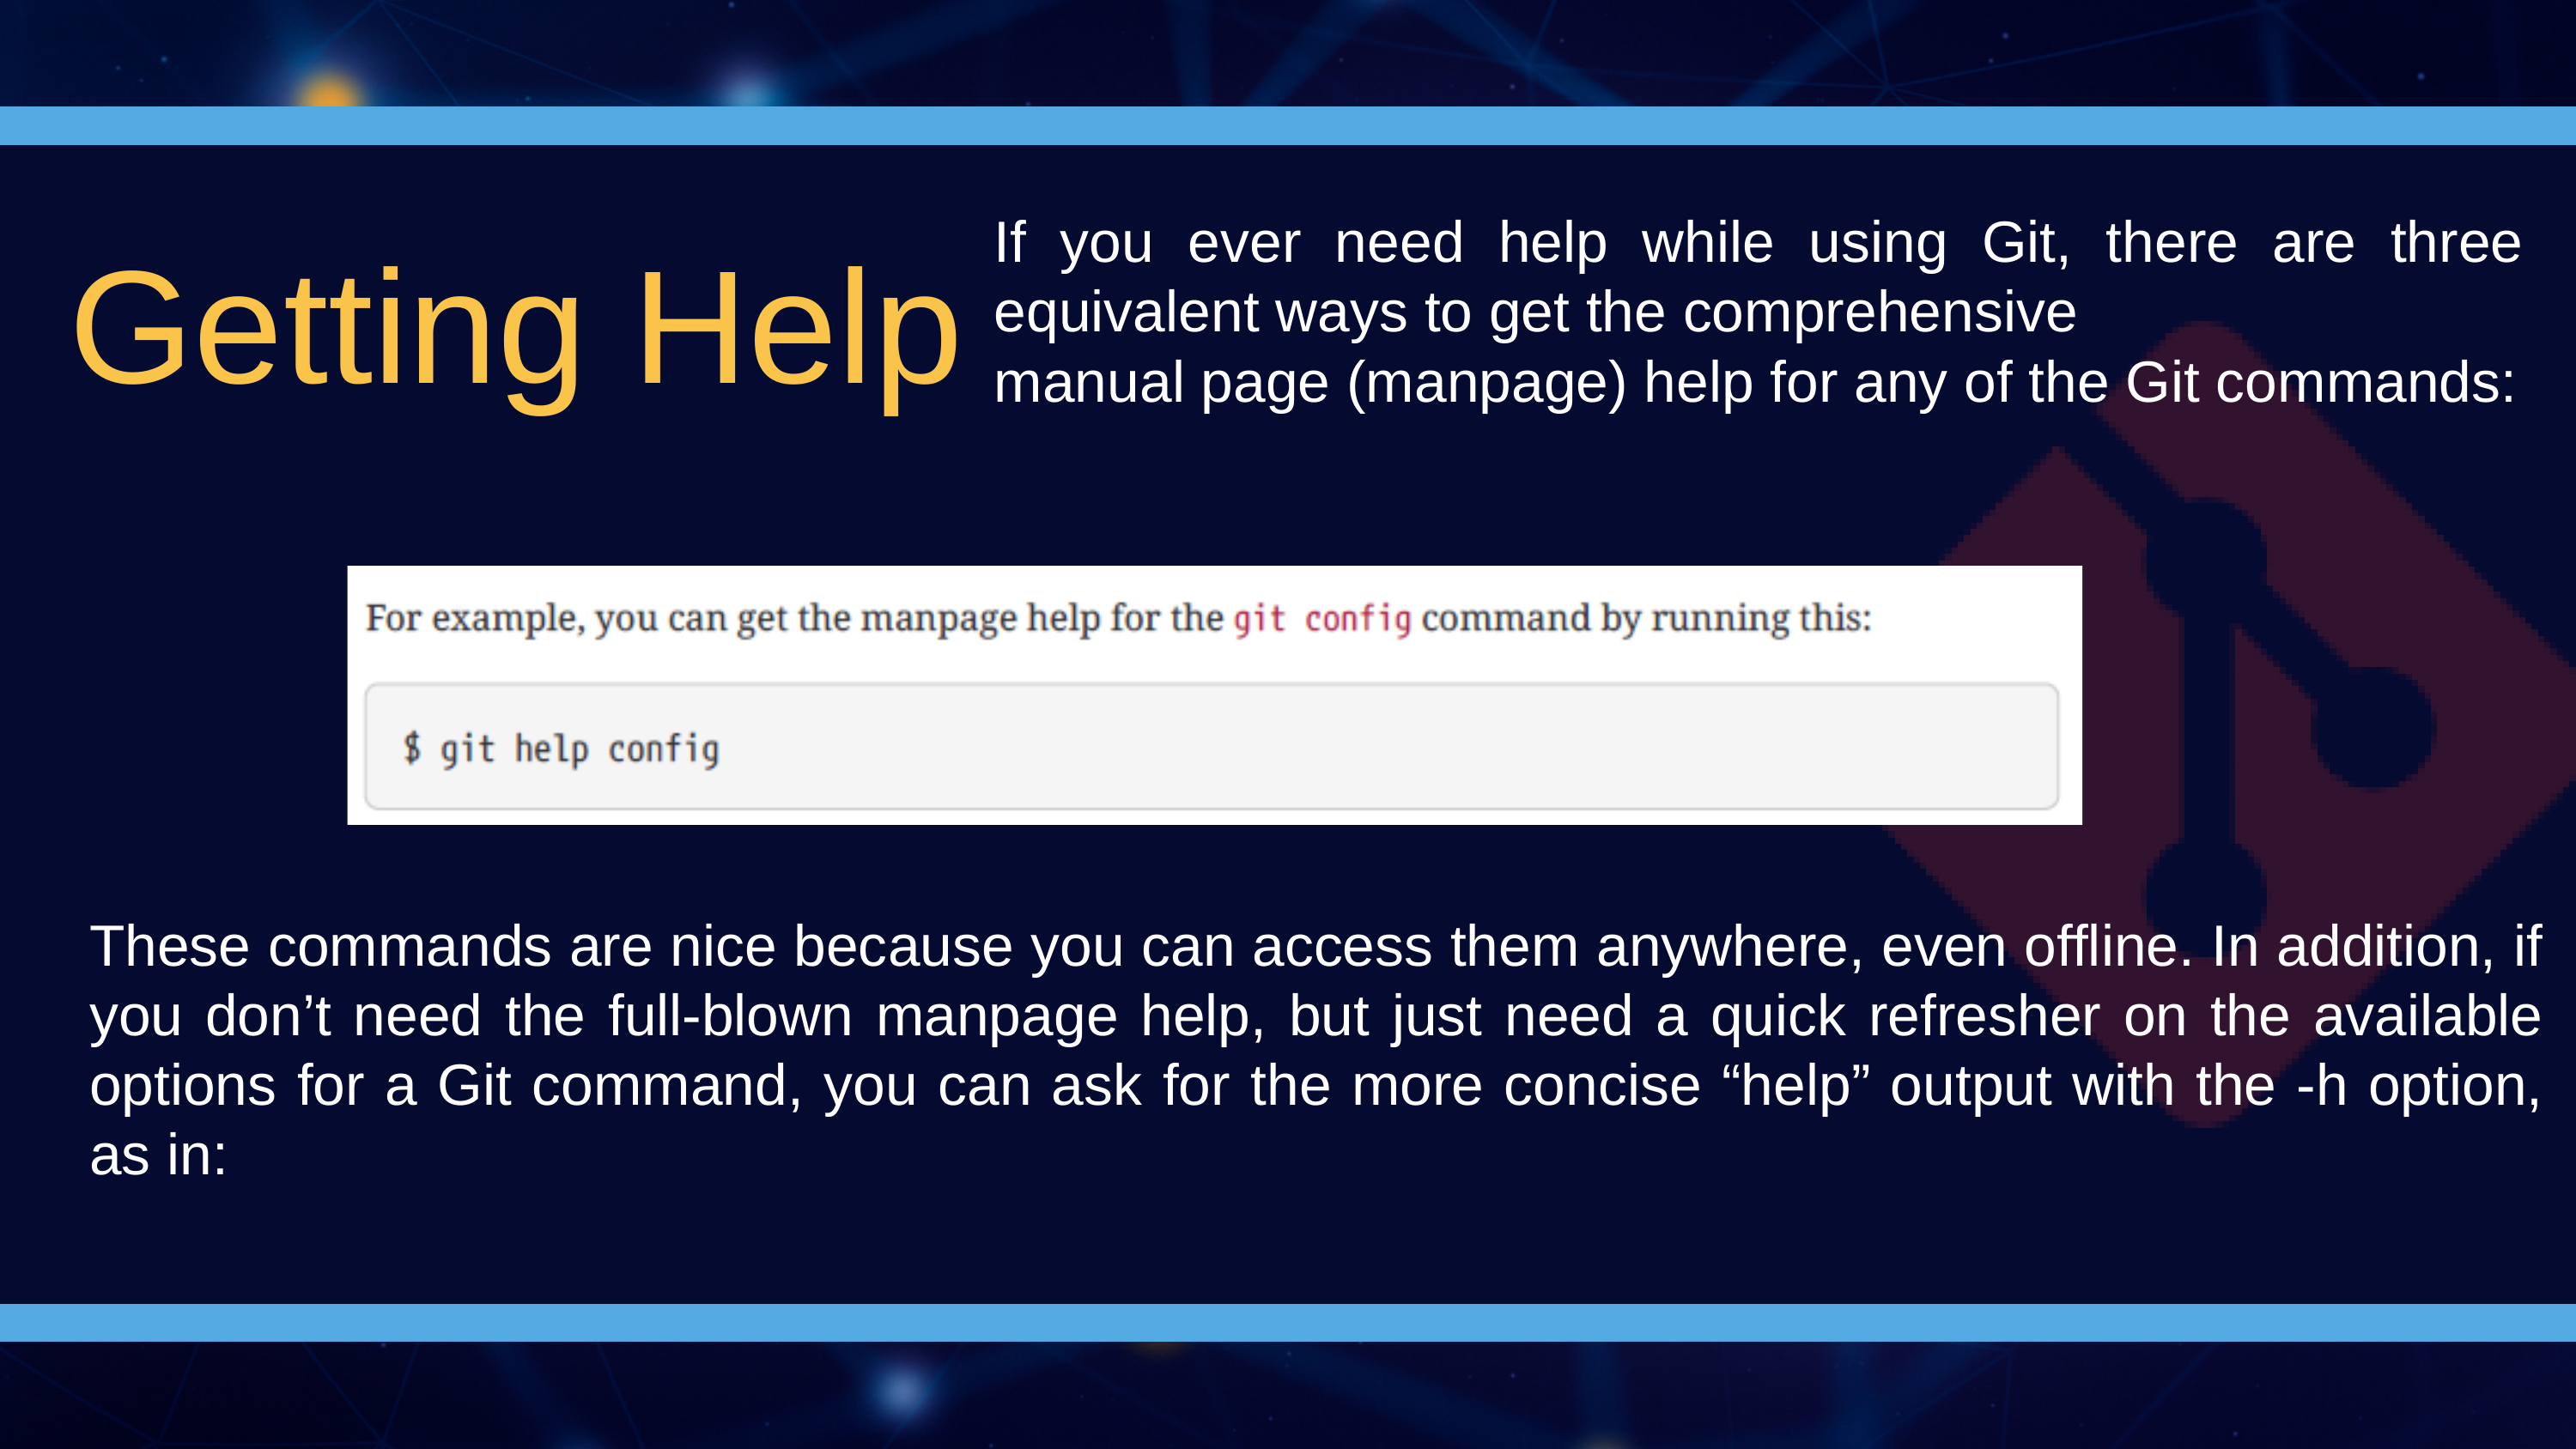

If you ever need help while using Git, there are three equivalent ways to get the comprehensive
manual page (manpage) help for any of the Git commands:
Getting Help

These commands are nice because you can access them anywhere, even offline. In addition, if you don’t need the full-blown manpage help, but just need a quick refresher on the available options for a Git command, you can ask for the more concise “help” output with the -h option, as in: